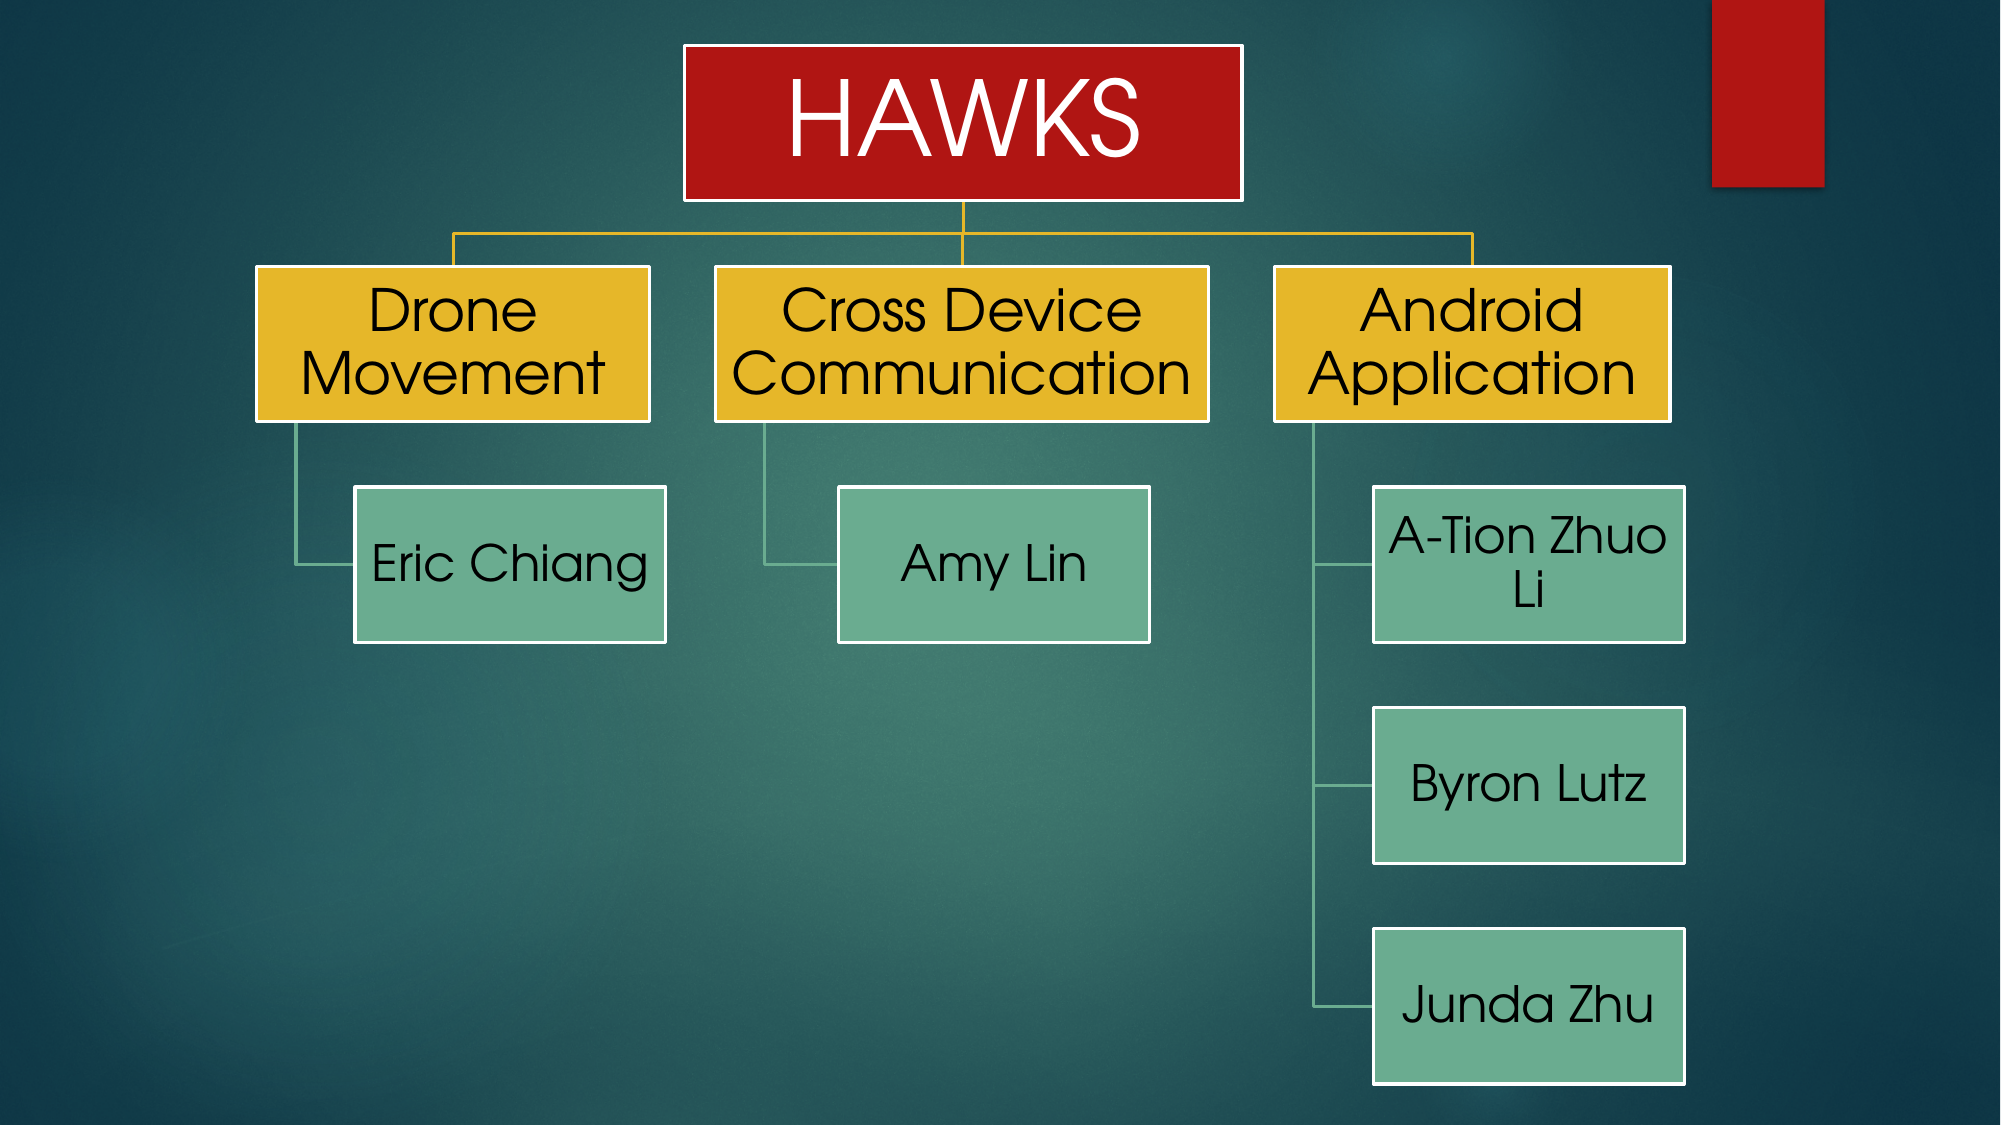

HAWKS
Drone Movement
Eric Chiang
Cross Device Communication
Amy Lin
Android Application
A-Tion Zhuo Li
Byron Lutz
Junda Zhu